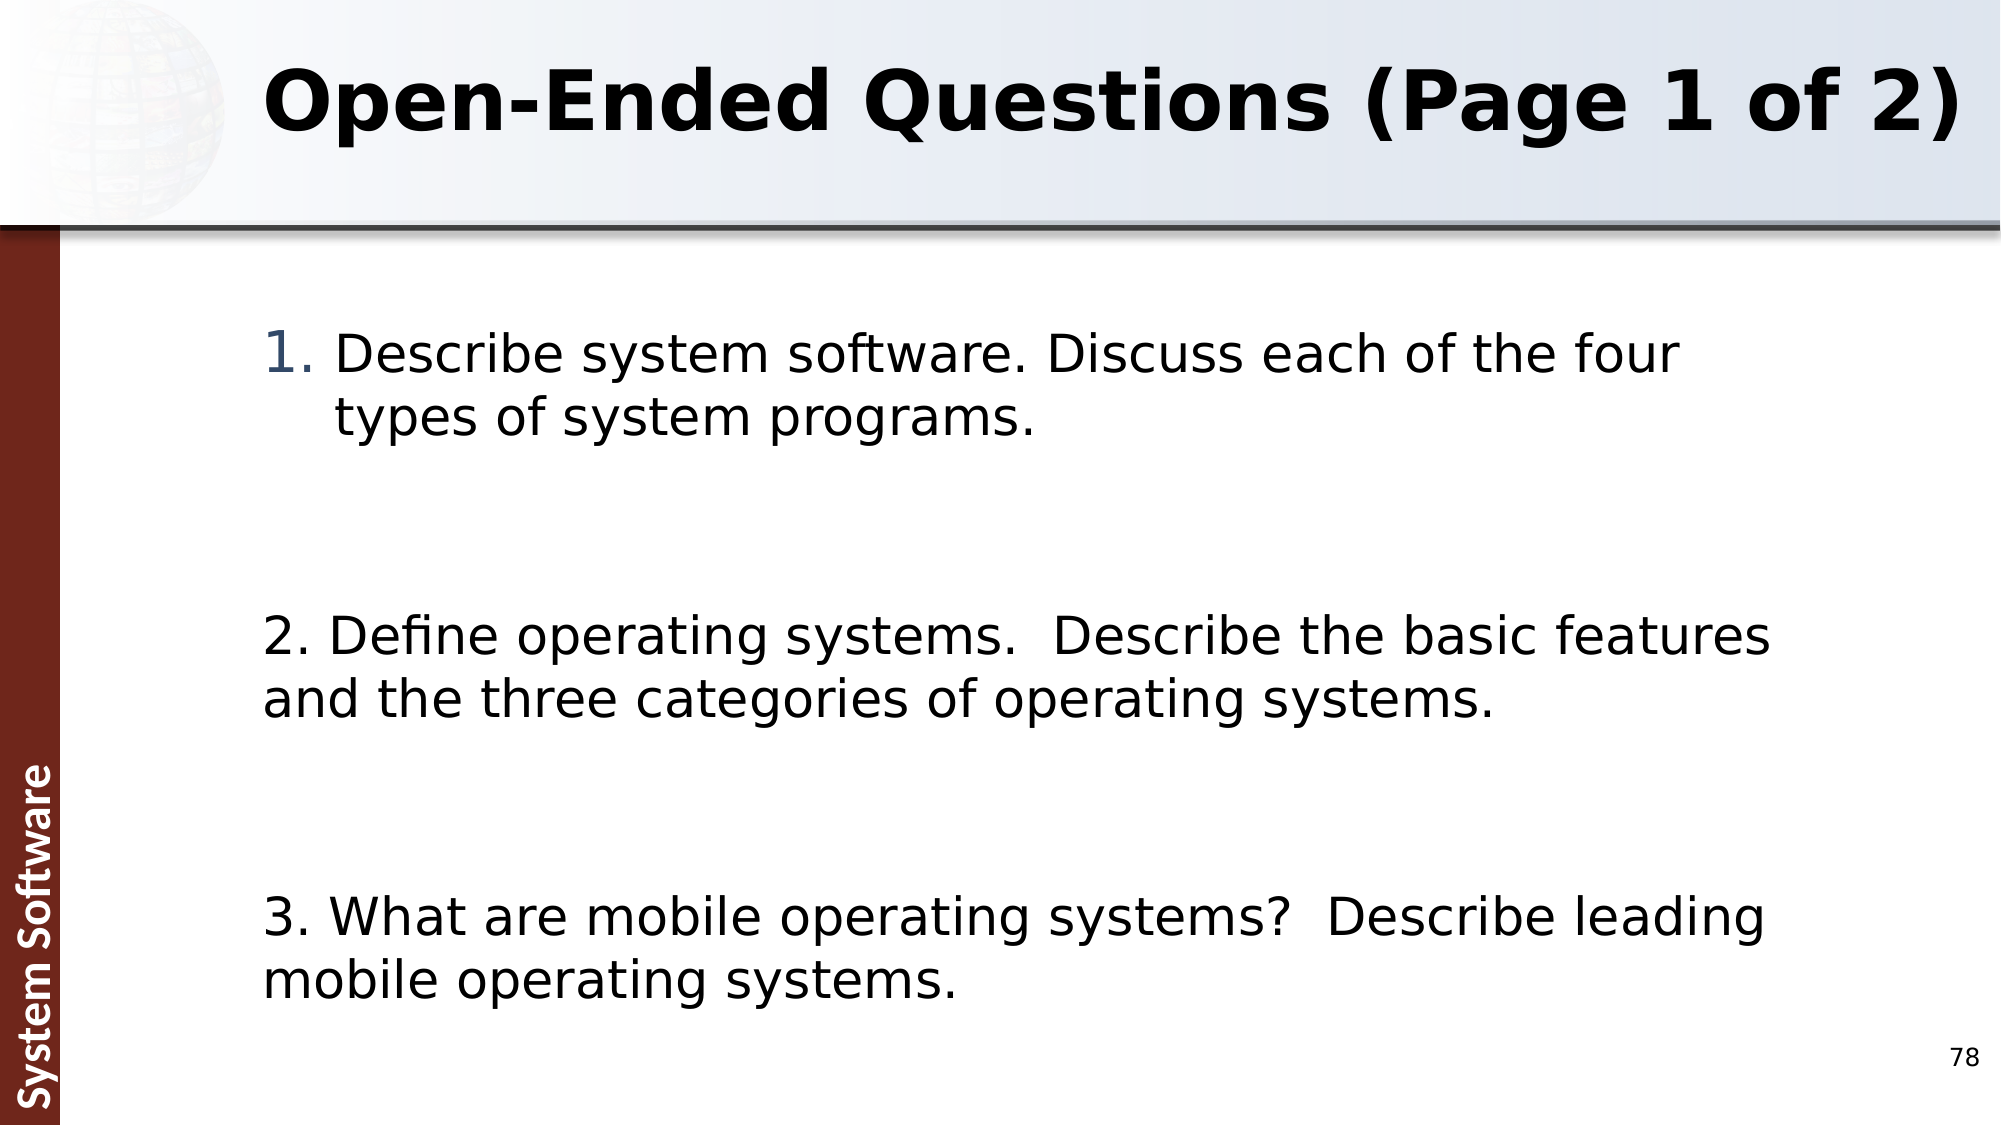

# Open-Ended Questions (Page 1 of 2)
Describe system software. Discuss each of the four types of system programs.

2. Define operating systems.  Describe the basic features and the three categories of operating systems.

3. What are mobile operating systems?  Describe leading mobile operating systems.

78